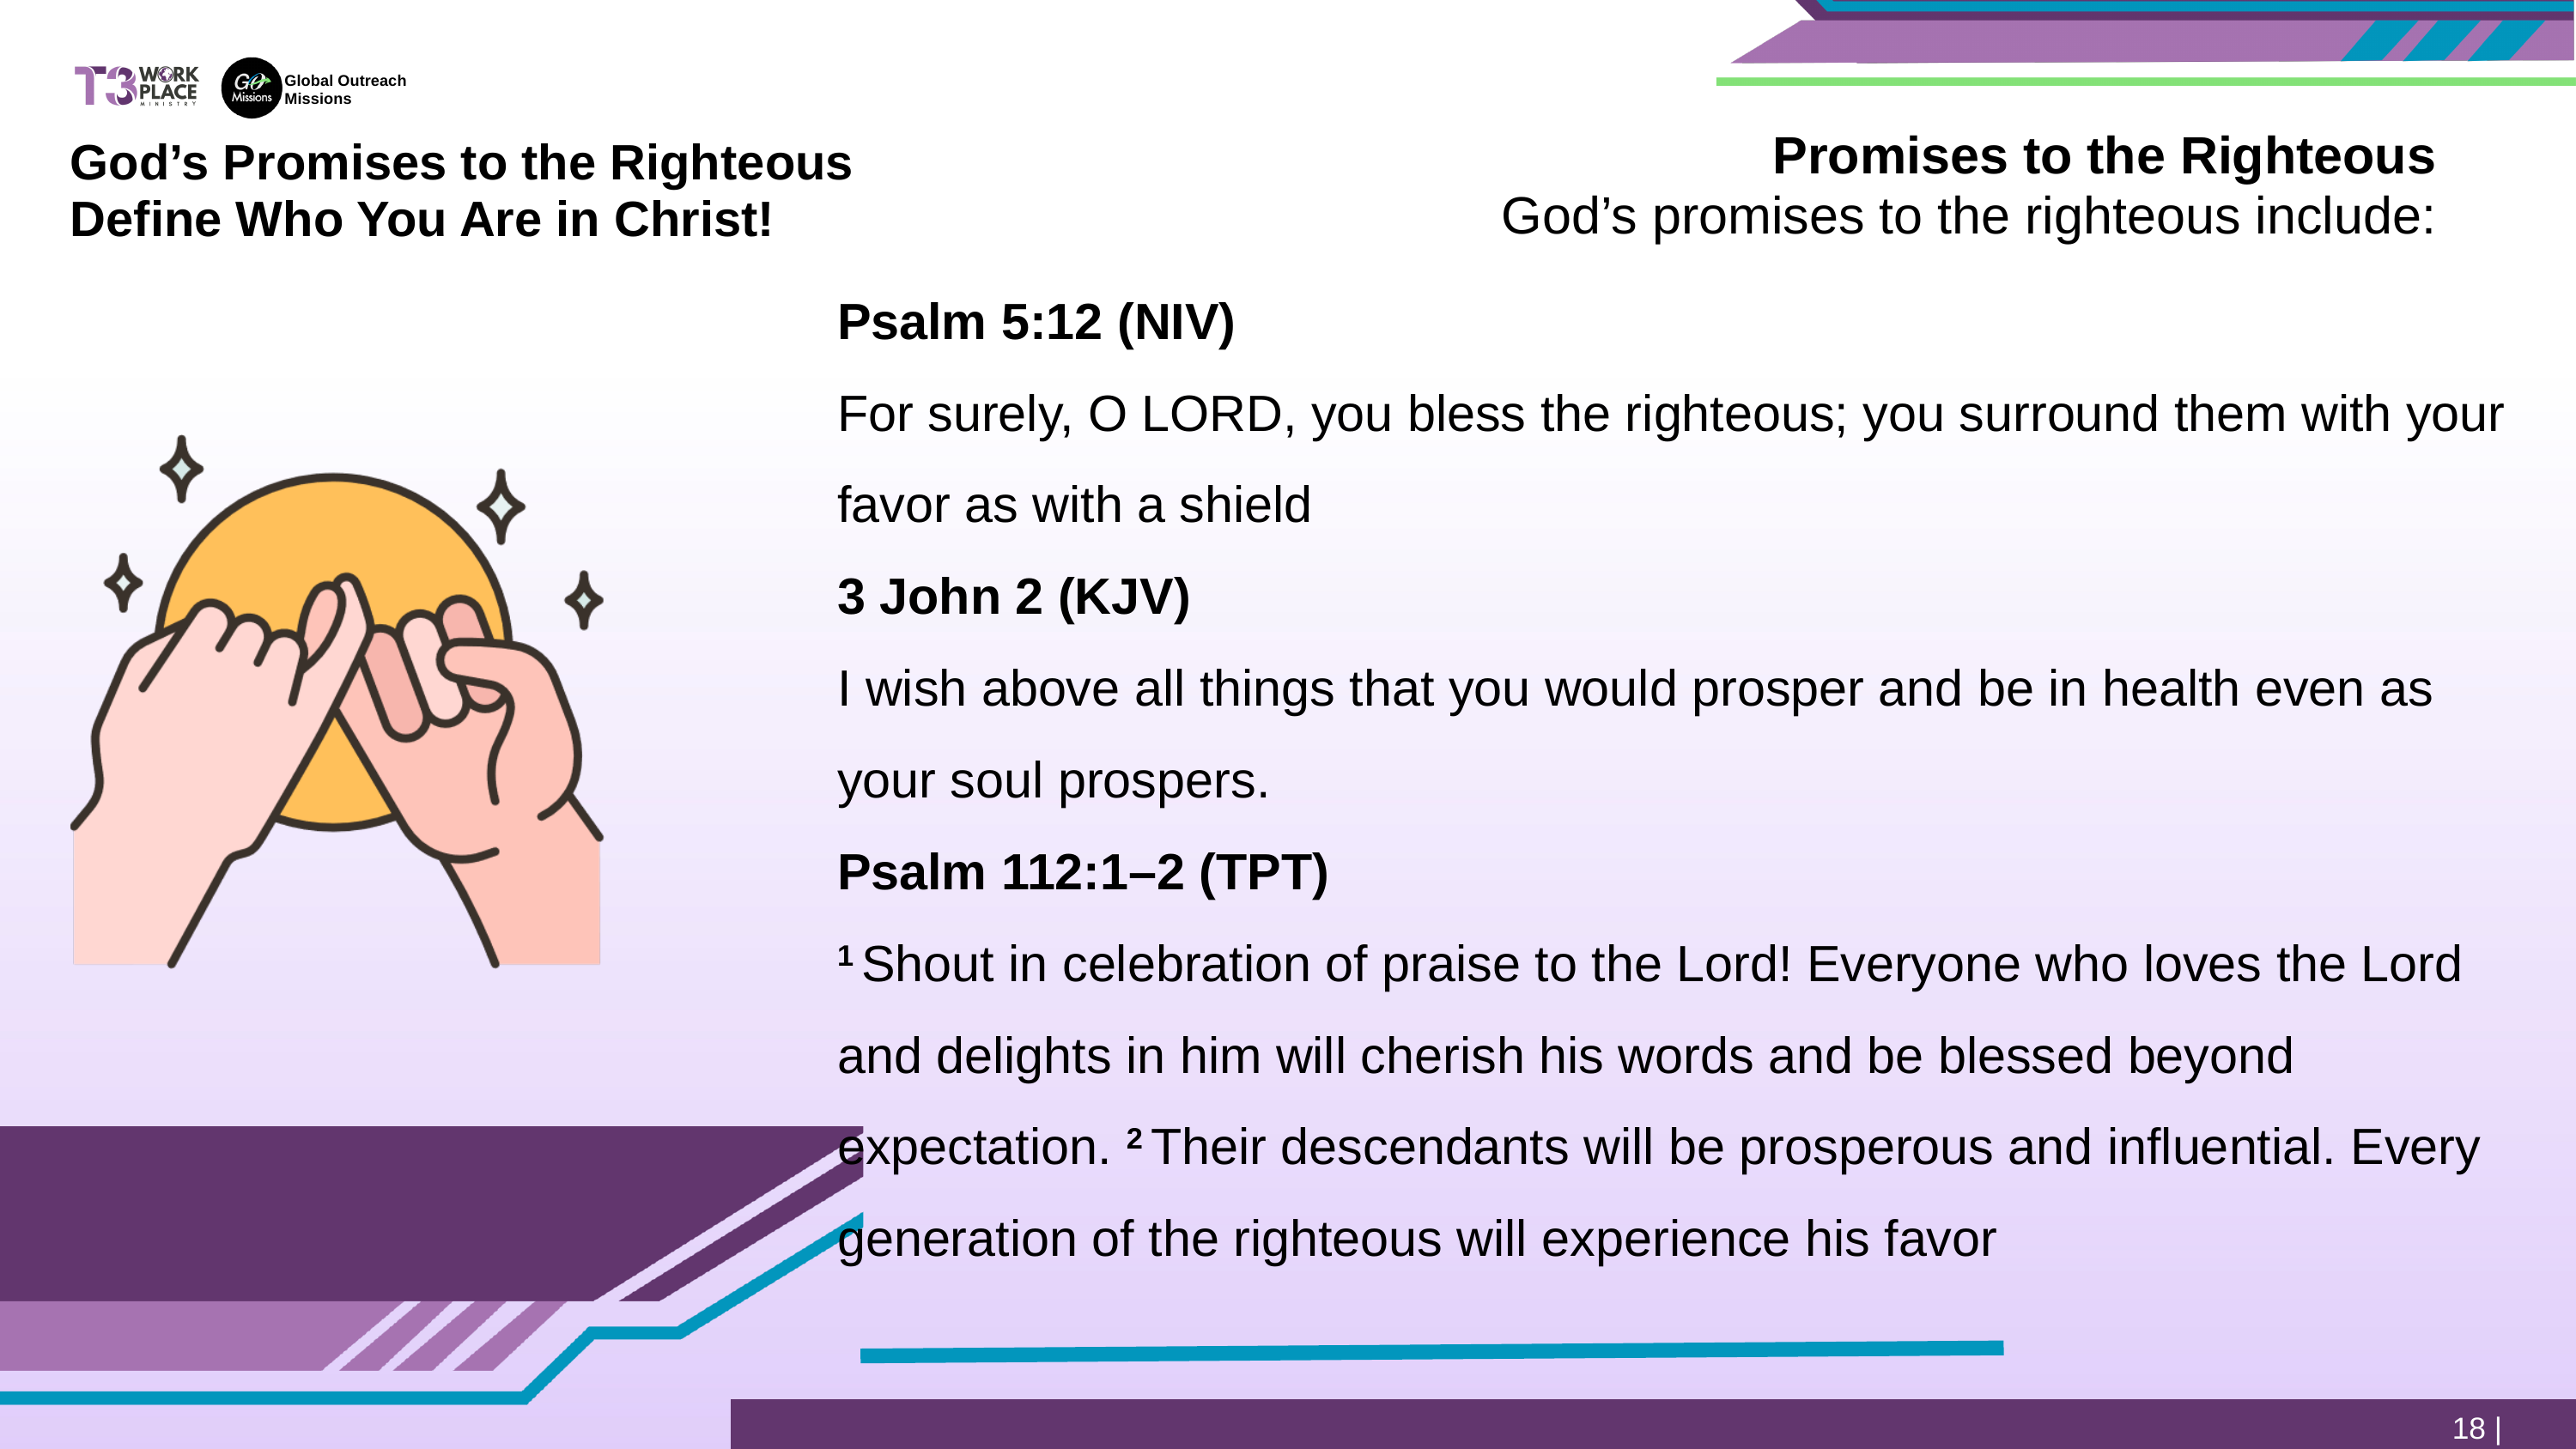

Global Outreach
Missions
Promises to the Righteous
God’s promises to the righteous include:
God’s Promises to the Righteous Define Who You Are in Christ!
Psalm 5:12 (NIV)
For surely, O LORD, you bless the righteous; you surround them with your favor as with a shield
3 John 2 (KJV)
I wish above all things that you would prosper and be in health even as your soul prospers.
Psalm 112:1–2 (TPT)
1 Shout in celebration of praise to the Lord! Everyone who loves the Lord and delights in him will cherish his words and be blessed beyond expectation. 2 Their descendants will be prosperous and influential. Every generation of the righteous will experience his favor

18 | Page